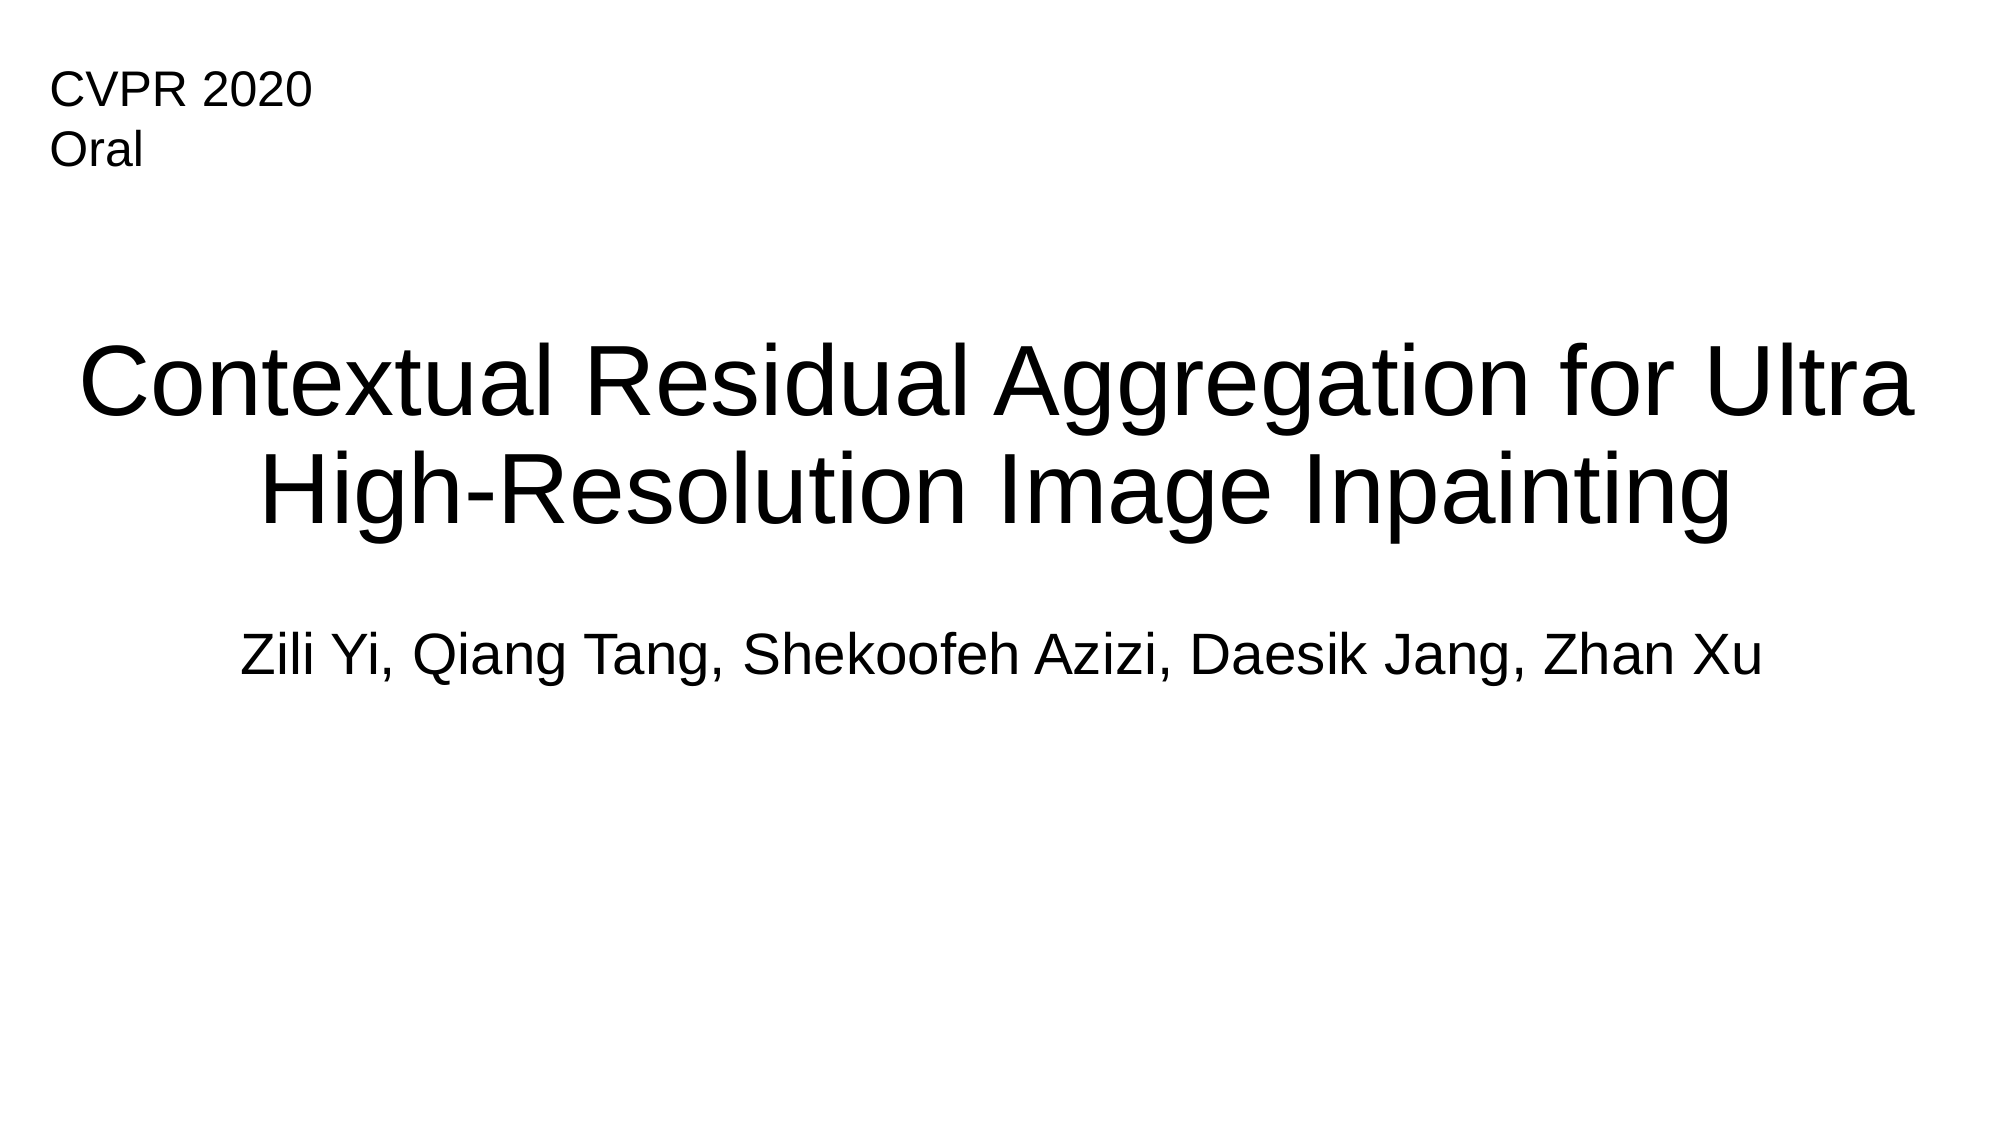

CVPR 2020 Oral
# Contextual Residual Aggregation for Ultra High-Resolution Image Inpainting
Zili Yi, Qiang Tang, Shekoofeh Azizi, Daesik Jang, Zhan Xu